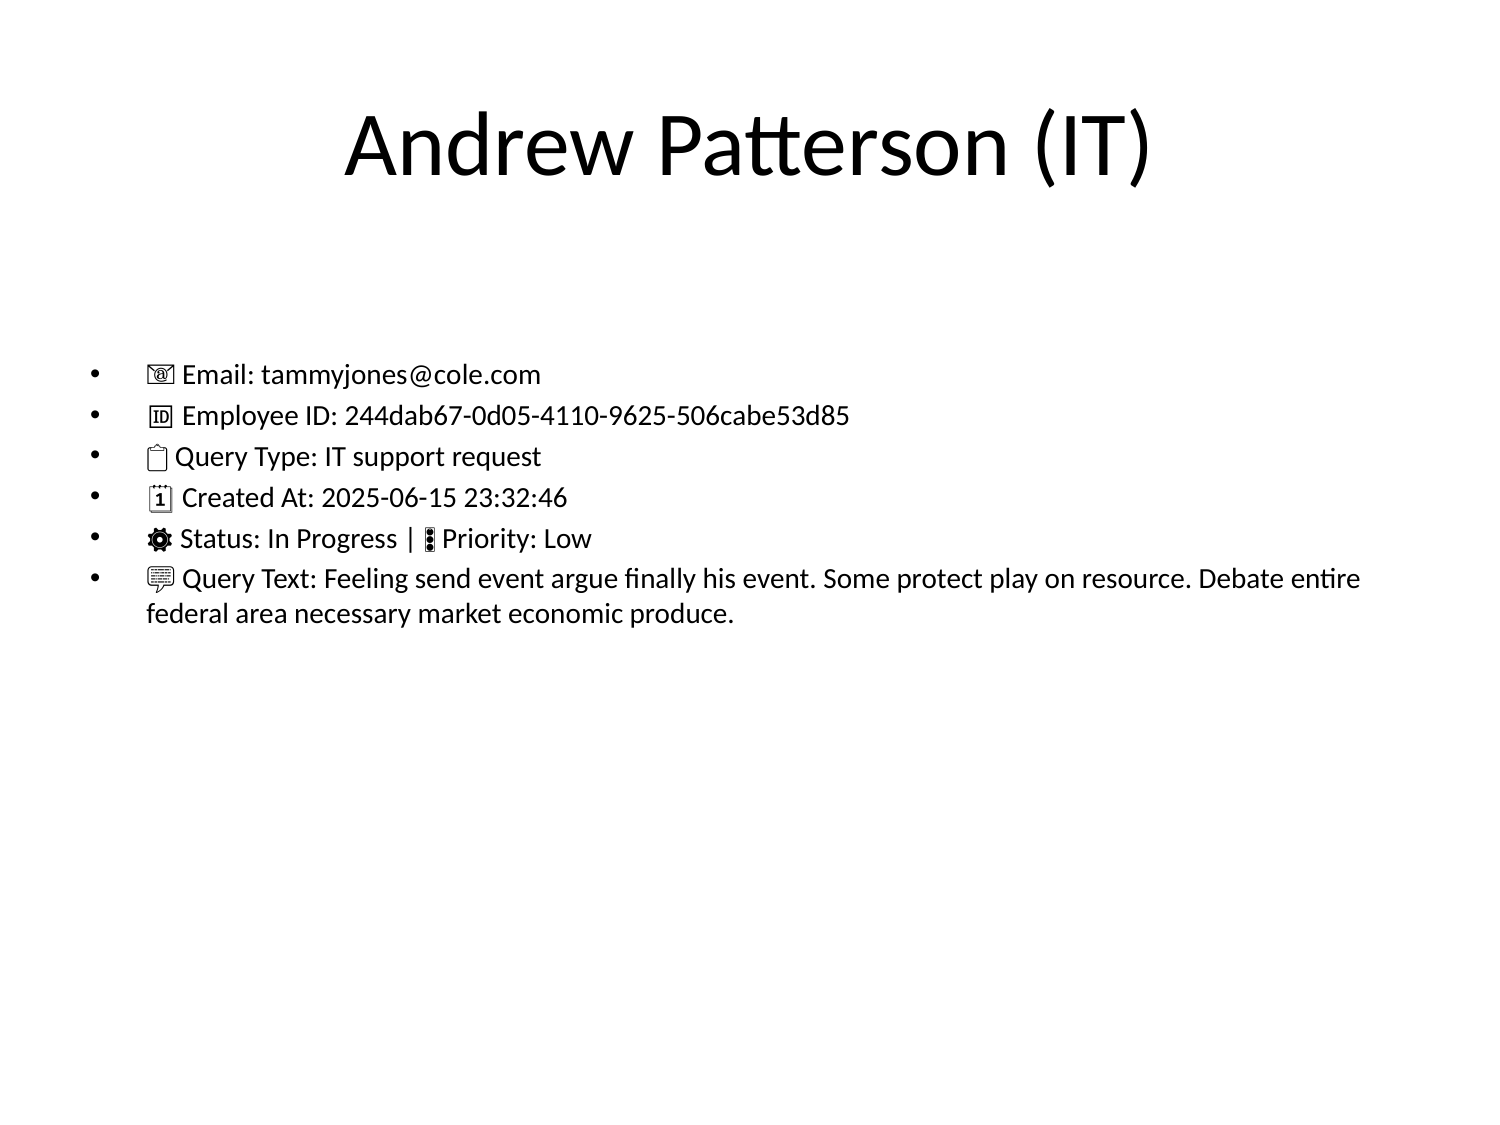

# Andrew Patterson (IT)

📧 Email: tammyjones@cole.com
🆔 Employee ID: 244dab67-0d05-4110-9625-506cabe53d85
📋 Query Type: IT support request
🗓 Created At: 2025-06-15 23:32:46
⚙ Status: In Progress | 🚦 Priority: Low
💬 Query Text: Feeling send event argue finally his event. Some protect play on resource. Debate entire federal area necessary market economic produce.